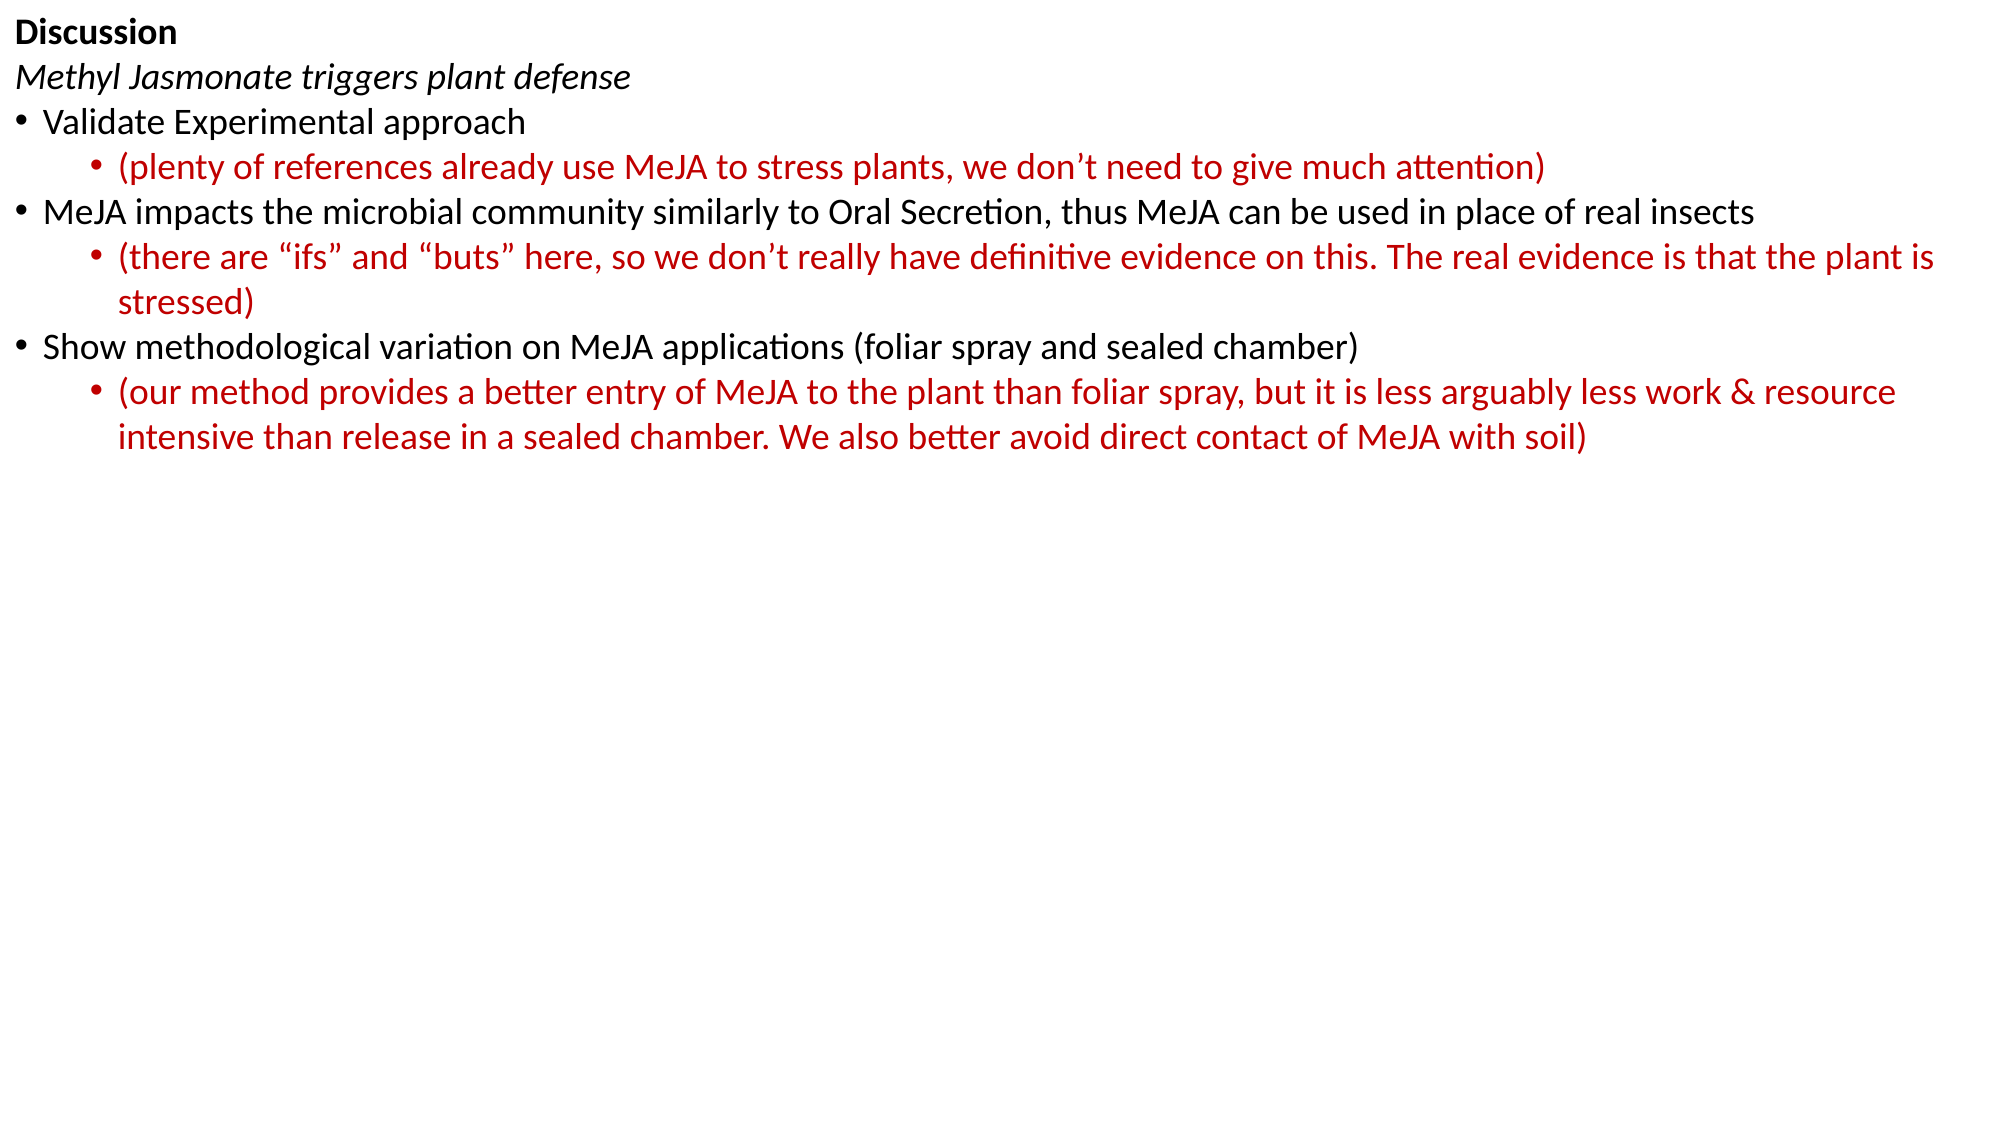

Discussion
Methyl Jasmonate triggers plant defense
Validate Experimental approach
(plenty of references already use MeJA to stress plants, we don’t need to give much attention)
MeJA impacts the microbial community similarly to Oral Secretion, thus MeJA can be used in place of real insects
(there are “ifs” and “buts” here, so we don’t really have definitive evidence on this. The real evidence is that the plant is stressed)
Show methodological variation on MeJA applications (foliar spray and sealed chamber)
(our method provides a better entry of MeJA to the plant than foliar spray, but it is less arguably less work & resource intensive than release in a sealed chamber. We also better avoid direct contact of MeJA with soil)